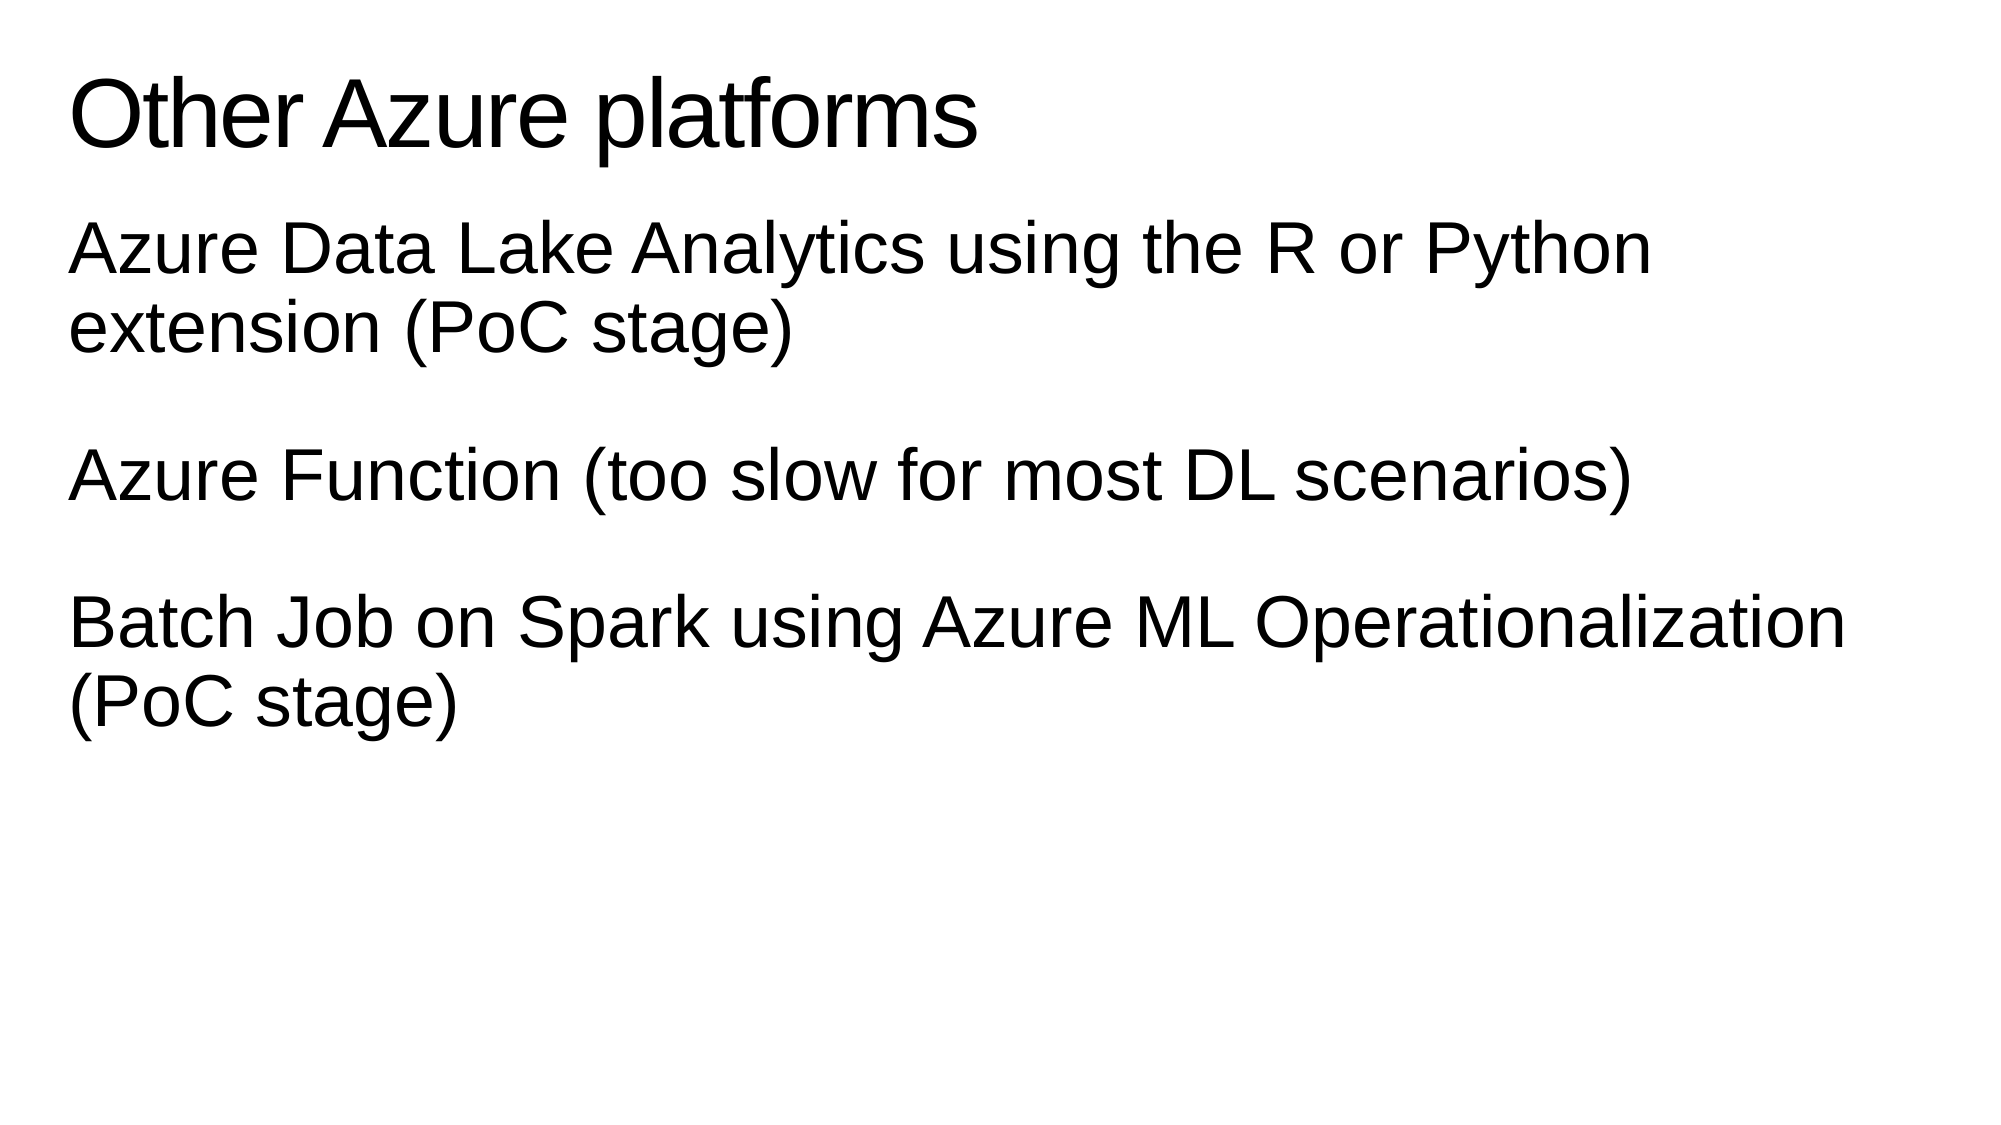

# Other Azure platforms
Azure Data Lake Analytics using the R or Python extension (PoC stage)

Azure Function (too slow for most DL scenarios)

Batch Job on Spark using Azure ML Operationalization (PoC stage)